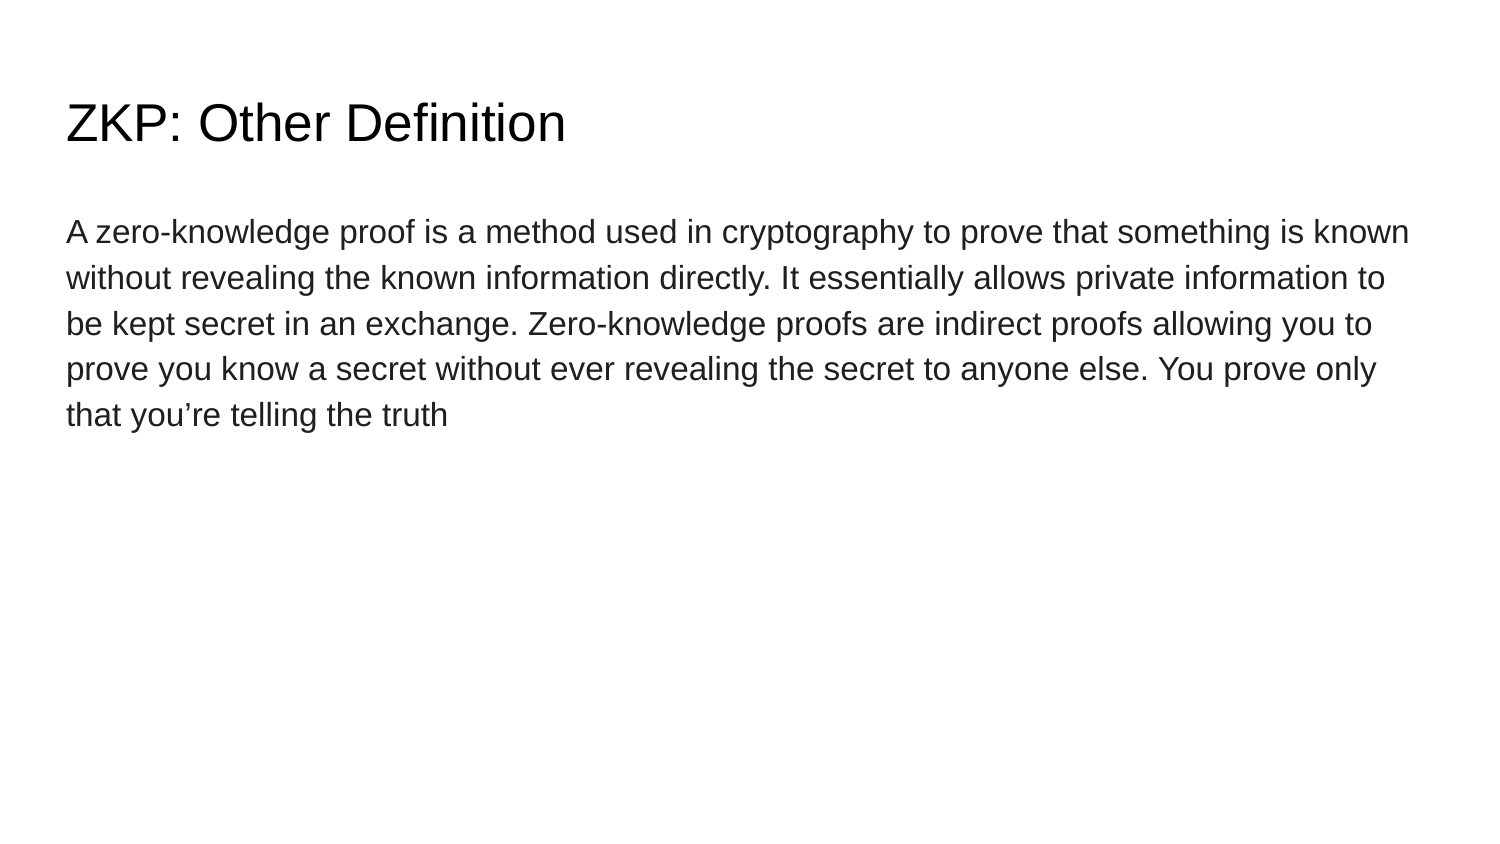

# ZKP: Other Definition
A zero-knowledge proof is a method used in cryptography to prove that something is known without revealing the known information directly. It essentially allows private information to be kept secret in an exchange. Zero-knowledge proofs are indirect proofs allowing you to prove you know a secret without ever revealing the secret to anyone else. You prove only that you’re telling the truth